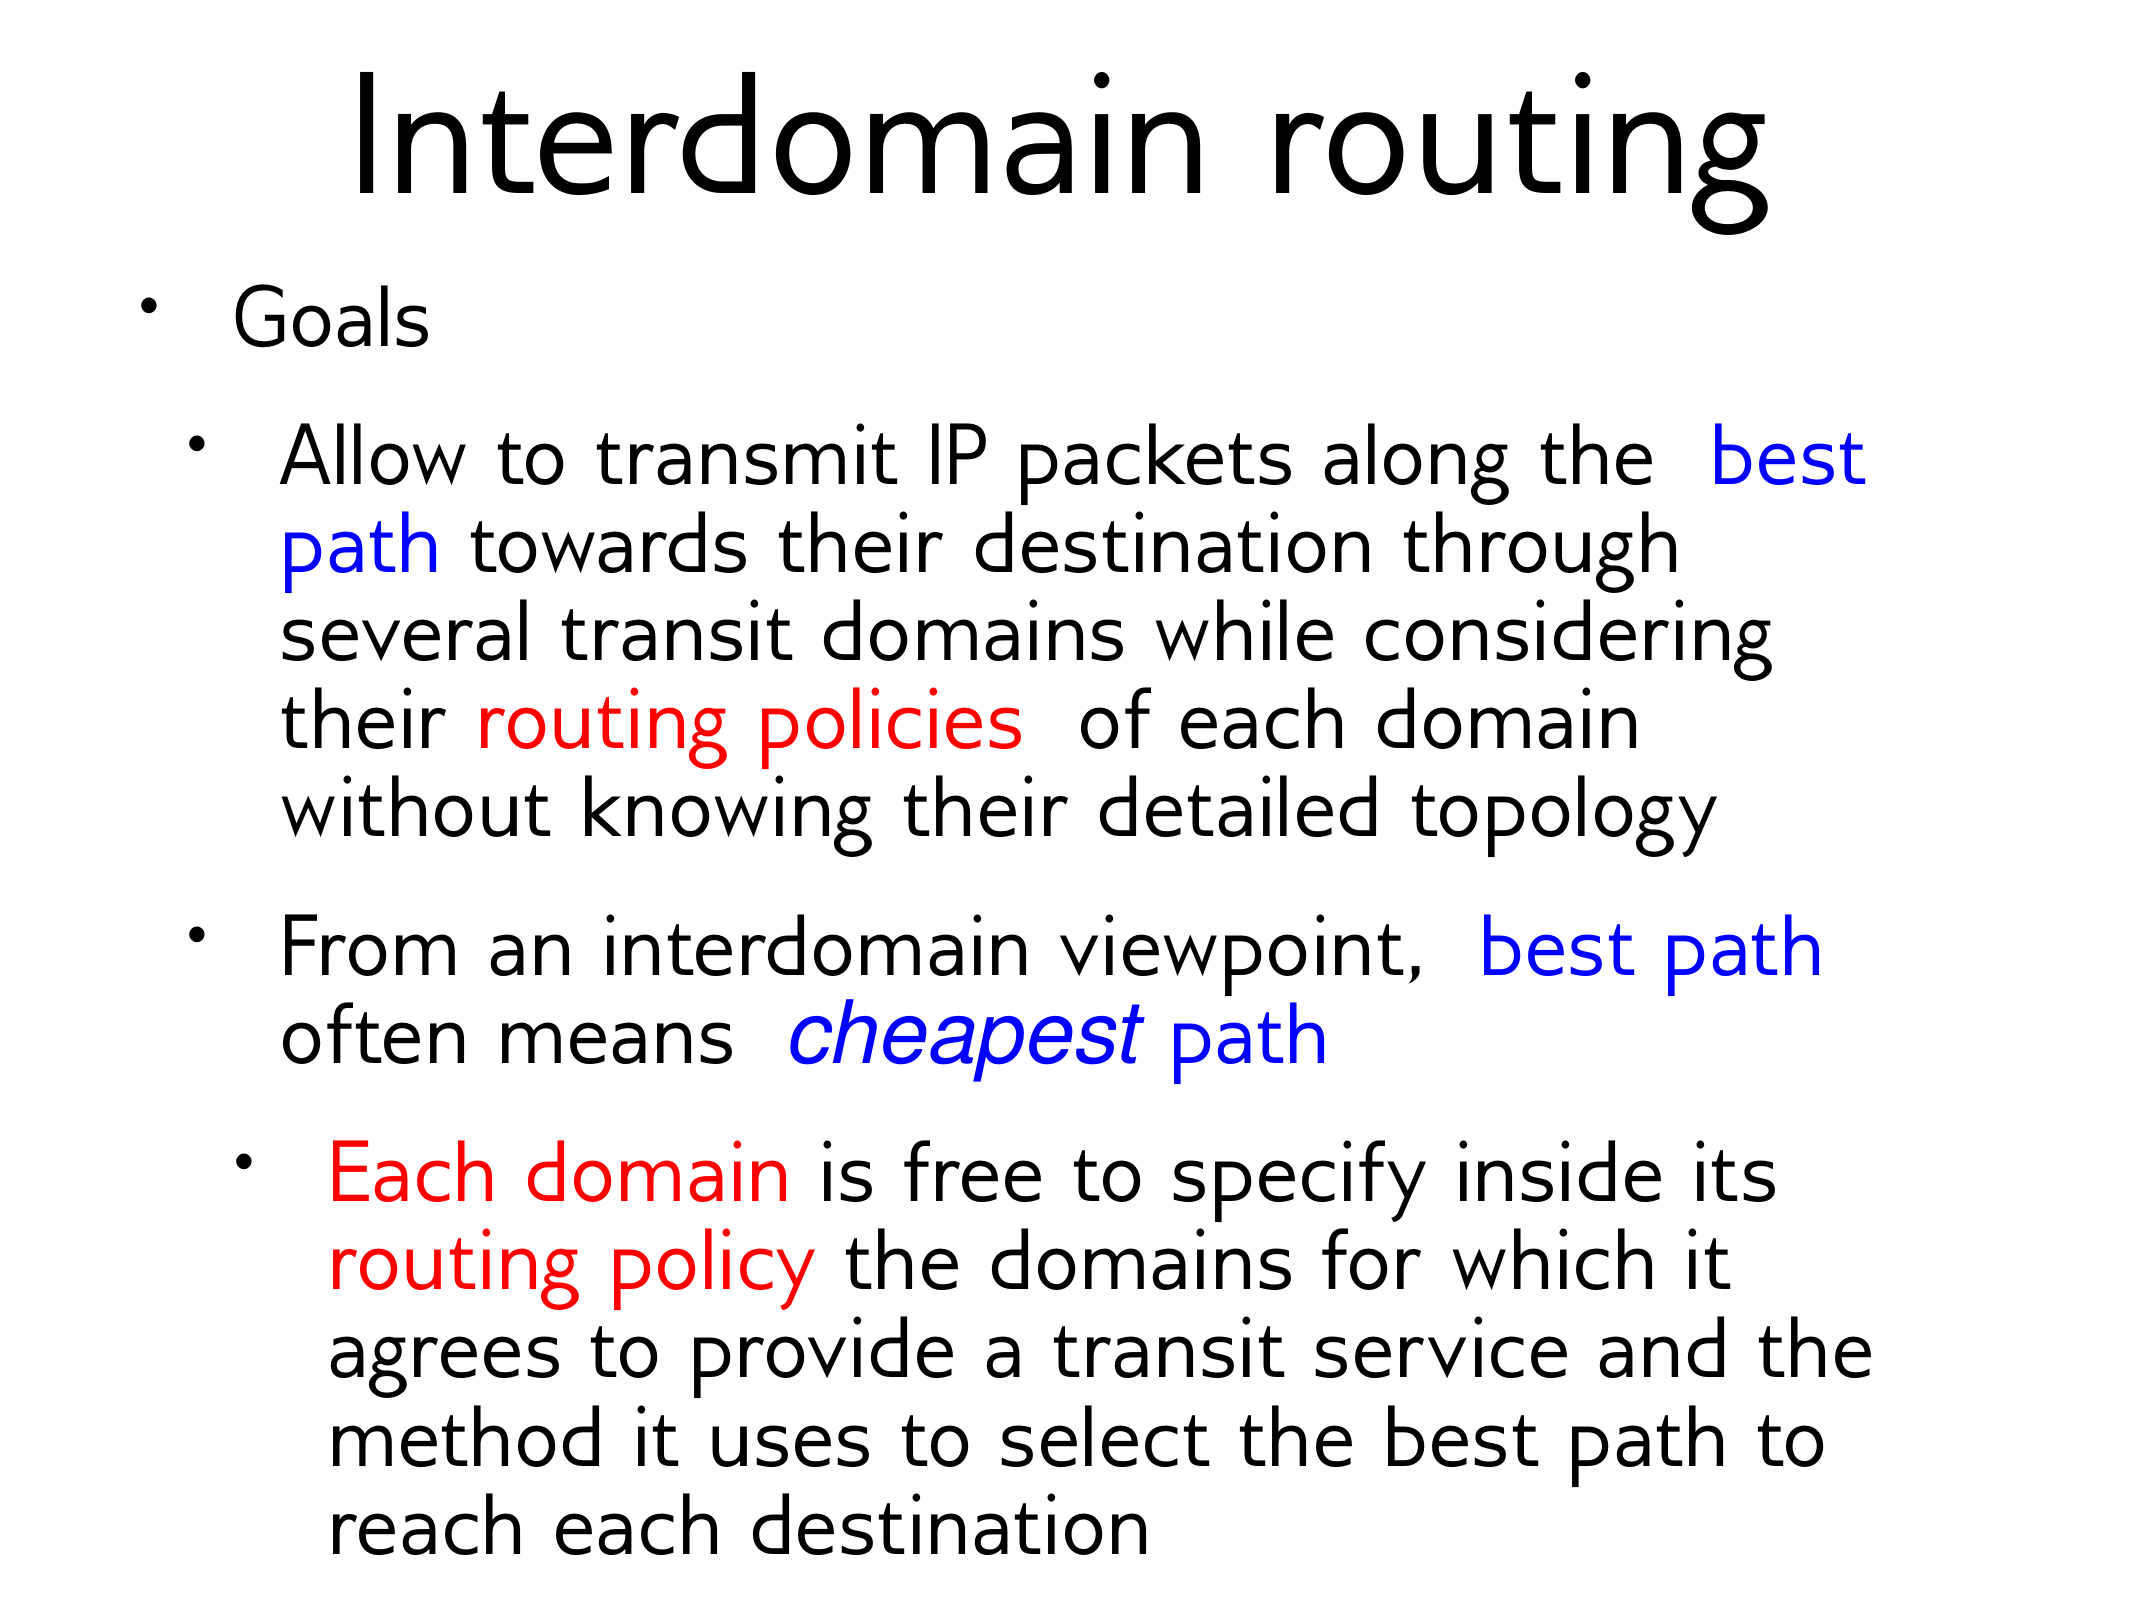

# Interdomain routing
Goals
Allow to transmit IP packets along the  best path towards their destination through several transit domains while considering their routing policies  of each domain without knowing their detailed topology
From an interdomain viewpoint,  best path  often means  cheapest path
Each domain is free to specify inside its routing policy the domains for which it agrees to provide a transit service and the method it uses to select the best path to reach each destination